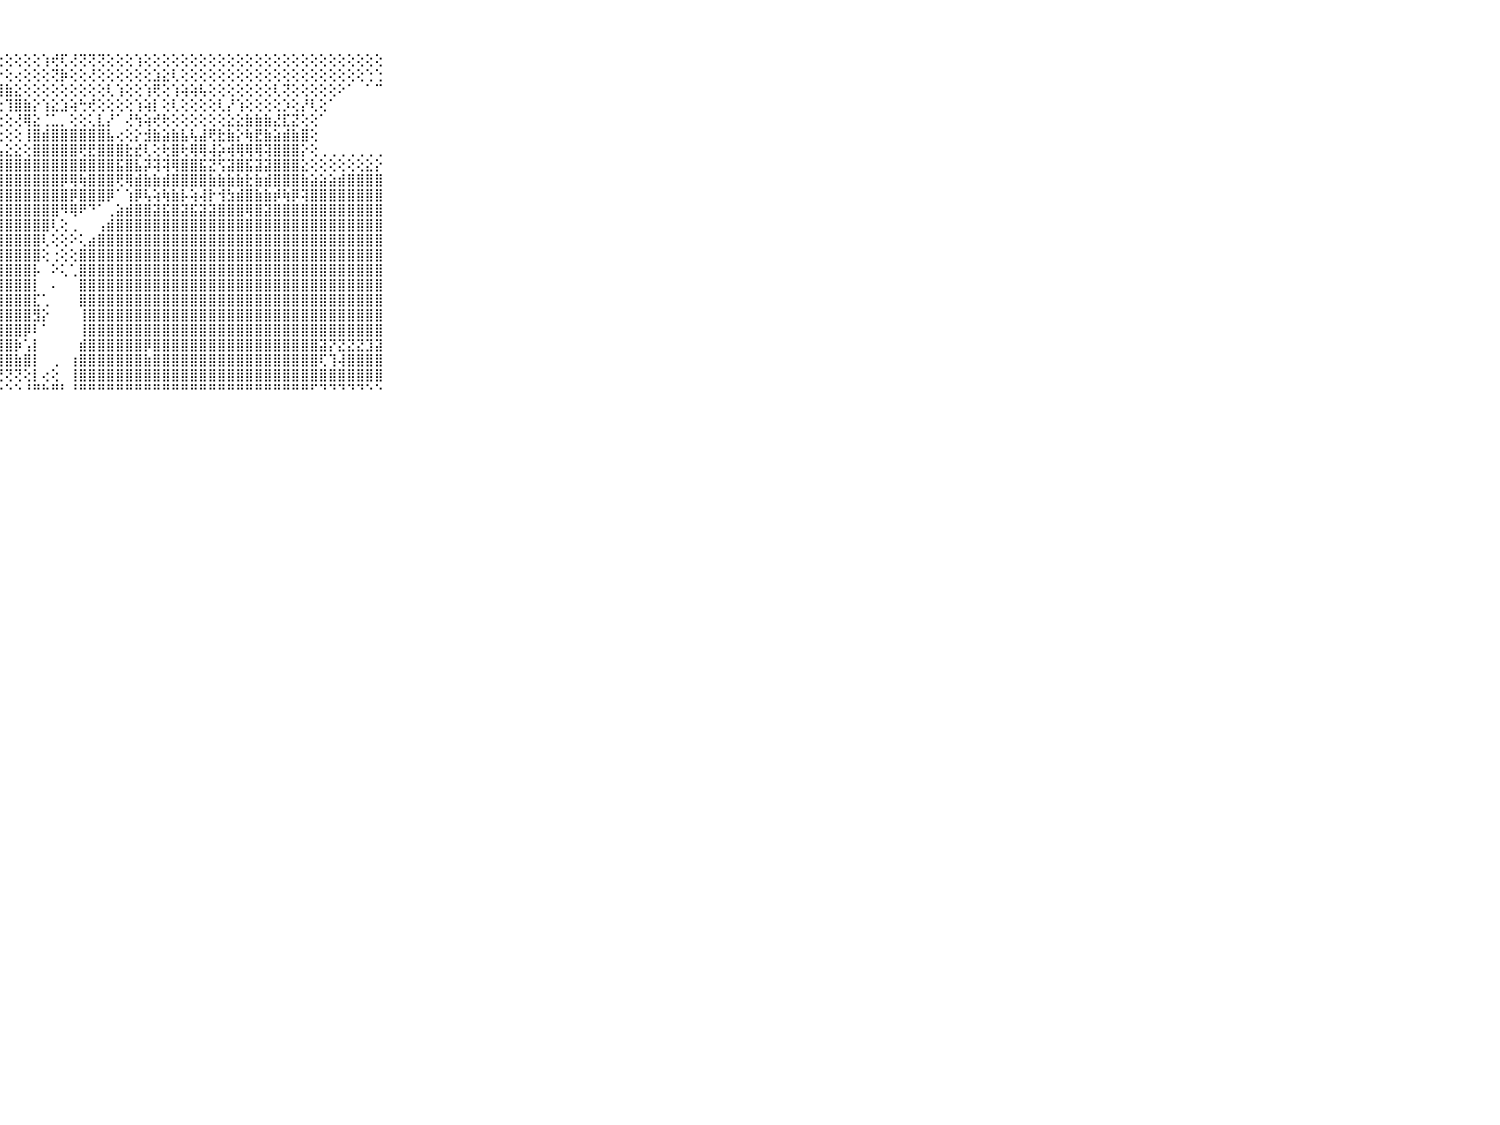

⠀⠀⠀⠀⠀⠀⠀⠀⠀⠀⠀⢑⢕⠕⠑⠁⠁⠑⠑⠗⠵⢵⣕⣕⢕⢕⢕⢕⢕⢕⢕⢕⢱⢞⢏⢜⢝⢝⢝⢕⢕⢕⢱⢕⢕⢕⢕⢕⢕⢕⢕⢕⢕⢕⢕⢕⢕⢕⢕⢕⢕⢕⢕⢕⢕⢕⢕⢕⢕⠀⠀⠀⠀⠀⠀⠀⠀⠀⠀⠀⠀
⠀⠀⠀⠀⠀⠀⠀⠀⠀⠀⠀⠛⢛⢟⢟⢻⠿⠷⠷⢆⠀⠁⠈⠝⢻⢷⣵⡕⢕⢔⢕⢕⢕⢝⡷⢕⢕⢜⢕⢕⢕⢕⢕⢕⣱⣕⢇⢕⢕⢕⢕⢕⢕⢕⢕⢕⢕⢕⢕⢕⢕⢕⢕⢕⢕⢕⢕⢑⢑⠀⠀⠀⠀⠀⠀⠀⠀⠀⠀⠀⠀
⠀⠀⠀⠀⠀⠀⠀⠀⠀⠀⠀⠀⢁⢁⢁⢑⢑⠑⢔⢁⢔⢕⢕⢔⢔⢕⢝⢿⣷⣕⢕⢕⢕⢕⢕⢕⢕⢕⢕⢇⢱⢕⢕⢱⢟⢕⢱⢵⢵⢧⢕⢕⢕⢕⢕⢕⢕⢇⢝⢕⢕⢕⢕⢕⠕⠁⠀⠁⠉⠀⠀⠀⠀⠀⠀⠀⠀⠀⠀⠀⠀
⠀⠀⠀⠀⠀⠀⠀⠀⠀⠀⠀⢔⢕⢕⢕⢕⢕⢄⢕⢕⢕⢕⢕⢕⢕⢕⢕⢕⢹⣿⣷⡕⢱⣕⣱⢵⢓⢞⢕⢕⢕⢕⢱⢵⡇⢕⢇⢕⢕⢕⢕⢇⡜⢱⢕⢕⢕⢕⡱⢕⡜⢇⢕⠁⠀⠀⠀⠀⠀⠀⠀⠀⠀⠀⠀⠀⠀⠀⠀⠀⠀
⠀⠀⠀⠀⠀⠀⠀⠀⠀⠀⠀⢕⢕⢕⢕⢕⢕⢕⢕⢕⢕⢕⢕⢕⢕⢕⢕⢕⢕⢜⢿⣕⢈⣁⡀⢕⢕⢅⣇⡜⠁⢜⢳⢵⢞⢗⢕⢕⢕⢕⢕⢕⣕⣕⣷⣷⣷⣜⣏⣝⢕⢕⠁⠀⠀⠀⠀⠀⠀⠀⠀⠀⠀⠀⠀⠀⠀⠀⠀⠀⠀
⠀⠀⠀⠀⠀⠀⠀⠀⠀⠀⠀⣿⣷⣧⣵⣵⣵⣵⣵⣵⡕⢕⢕⢕⢕⢕⢕⢕⢕⢕⢸⣿⣾⣿⣿⣿⣿⣿⣿⣧⢔⢕⡕⣺⣷⣵⣷⣧⢧⣼⢟⣗⣷⡕⢷⣟⣷⣵⣾⣷⣿⢕⠀⠀⠀⠀⠀⠀⠀⠀⠀⠀⠀⠀⠀⠀⠀⠀⠀⠀⠀
⠀⠀⠀⠀⠀⠀⠀⠀⠀⠀⠀⣿⣿⣿⣿⣿⣿⣿⣿⣿⣿⣿⣿⣷⣷⣷⣷⣧⣕⣕⢕⣿⣿⣿⣿⣿⢟⣟⣿⣿⣿⣗⣞⢇⢕⢗⣿⢗⢿⢿⢼⡵⢾⢿⢿⢿⢽⣿⣿⣿⡕⢕⢀⢀⢀⢀⢀⢀⢀⠀⠀⠀⠀⠀⠀⠀⠀⠀⠀⠀⠀
⠀⠀⠀⠀⠀⠀⠀⠀⠀⠀⠀⣿⣿⣿⣿⣿⣿⣿⣿⣿⣿⣿⣿⣿⣿⣿⣿⣿⣿⣿⣿⣿⣿⣿⣿⣿⣿⣿⣿⣿⣯⣿⣧⡽⢽⢽⢿⣿⣿⣯⣝⢫⣽⣿⣯⣽⣽⣿⣿⣿⣕⢕⢕⢕⢕⢕⢕⣕⡕⠀⠀⠀⠀⠀⠀⠀⠀⠀⠀⠀⠀
⠀⠀⠀⠀⠀⠀⠀⠀⠀⠀⠀⣿⣿⣿⣿⣿⣿⣿⣿⣿⣿⣿⣿⣿⣿⣿⣿⣿⣿⣿⣿⣿⣿⣿⡿⢿⢷⣿⣿⣿⢟⢿⣾⣷⣷⣾⣿⣿⣿⣿⣷⣷⣷⣷⣗⣷⣾⣿⣿⣿⣷⣵⣵⣵⣾⣿⣿⣿⣿⠀⠀⠀⠀⠀⠀⠀⠀⠀⠀⠀⠀
⠀⠀⠀⠀⠀⠀⠀⠀⠀⠀⠀⣿⣿⣿⣿⣿⣿⣿⣿⣿⣿⣿⣿⣿⣿⣿⣿⣿⣿⣿⣿⣿⣿⣿⣿⡿⣿⣿⣿⡿⠁⢱⡿⢧⢵⢷⣷⡧⢵⢼⡗⢺⣳⣾⣿⣷⣷⡾⢷⡿⢽⣿⣿⣿⣿⣿⣿⣿⣿⠀⠀⠀⠀⠀⠀⠀⠀⠀⠀⠀⠀
⠀⠀⠀⠀⠀⠀⠀⠀⠀⠀⠀⣿⣿⣿⣿⣿⣿⣿⣿⣿⣿⣿⣿⣿⣿⣿⣿⣿⣿⣿⣿⣿⣿⣿⠻⢿⠟⠙⠁⢀⣵⣾⣿⣿⣽⣯⣿⣽⣯⣽⣽⣿⣿⣿⢿⣿⣽⣿⣿⣿⣿⣿⣿⣿⣿⣿⣿⣿⣿⠀⠀⠀⠀⠀⠀⠀⠀⠀⠀⠀⠀
⠀⠀⠀⠀⠀⠀⠀⠀⠀⠀⠀⣿⣿⣿⣿⣿⣿⣿⣿⣿⣿⣿⣿⣿⣿⣿⣿⣿⣿⣿⣿⣿⣿⢇⢕⢀⠀⠀⢠⣾⣿⣿⣿⣿⣿⣿⣿⣿⣿⣿⣿⣿⣿⣿⣿⣿⣿⣿⣿⣿⣿⣿⣿⣿⣿⣿⣿⣿⣿⠀⠀⠀⠀⠀⠀⠀⠀⠀⠀⠀⠀
⠀⠀⠀⠀⠀⠀⠀⠀⠀⠀⠀⣿⣿⣿⣿⣿⣿⣿⣿⣿⣿⣿⣿⣿⣿⣿⣿⣿⣿⣿⣿⣿⢇⢕⢕⠕⢅⣴⣿⣿⣿⣿⣿⣿⣿⣿⣿⣿⣿⣿⣿⣿⣿⣿⣿⣿⣿⣿⣿⣿⣿⣿⣿⣿⣿⣿⣿⣿⣿⠀⠀⠀⠀⠀⠀⠀⠀⠀⠀⠀⠀
⠀⠀⠀⠀⠀⠀⠀⠀⠀⠀⠀⣿⣿⣿⣿⣿⣿⣿⣿⣿⣿⣿⣿⣿⣿⣿⣿⣿⣿⣿⣿⣿⢕⢐⢕⢕⣿⣿⣿⣿⣿⣿⣿⣿⣿⣿⣿⣿⣿⣿⣿⣿⣿⣿⣿⣿⣿⣿⣿⣿⣿⣿⣿⣿⣿⣿⣿⣿⣿⠀⠀⠀⠀⠀⠀⠀⠀⠀⠀⠀⠀
⠀⠀⠀⠀⠀⠀⠀⠀⠀⠀⠀⣿⣿⣿⣿⣿⣿⣿⣿⣿⣿⣿⣿⣿⣿⣿⣿⣿⣿⣿⣿⡧⠀⠕⢅⢁⣿⣿⣿⣿⣿⣿⣿⣿⣿⣿⣿⣿⣿⣿⣿⣿⣿⣿⣿⣿⣿⣿⣿⣿⣿⣿⣿⣿⣿⣿⣿⣿⣿⠀⠀⠀⠀⠀⠀⠀⠀⠀⠀⠀⠀
⠀⠀⠀⠀⠀⠀⠀⠀⠀⠀⠀⣿⣿⣿⣿⣿⣿⣿⣿⣿⣿⣿⣿⣿⣿⣿⣿⣿⣿⣿⣿⡇⠀⠄⠀⠀⣿⣿⣿⣿⣿⣿⣿⣿⣿⣿⣿⣿⣿⣿⣿⣿⣿⣿⣿⣿⣿⣿⣿⣿⣿⣿⣿⣿⣿⣿⣿⣿⣿⠀⠀⠀⠀⠀⠀⠀⠀⠀⠀⠀⠀
⠀⠀⠀⠀⠀⠀⠀⠀⠀⠀⠀⣿⣿⣿⣿⣿⣿⣿⣿⣿⣿⣿⣿⣿⣿⣿⣿⣿⣿⣿⣿⣏⢁⠀⠀⠀⣿⣿⣿⣿⣿⣿⣿⣿⣿⣿⣿⣿⣿⣿⣿⣿⣿⣿⣿⣿⣿⣿⣿⣿⣿⣿⣿⣿⣿⣿⣿⣿⣿⠀⠀⠀⠀⠀⠀⠀⠀⠀⠀⠀⠀
⠀⠀⠀⠀⠀⠀⠀⠀⠀⠀⠀⣿⣿⣿⣿⣿⣿⣿⣿⣿⣿⣿⣿⣿⣿⣿⣿⣿⣿⣿⣿⣻⡕⠀⠀⠀⢸⣿⣿⣿⣿⣿⣿⣿⣿⣿⣿⣿⣿⣿⣿⣿⣿⣿⣿⣿⣿⣿⣿⣿⣿⣿⣿⣿⣿⣿⣿⣿⣿⠀⠀⠀⠀⠀⠀⠀⠀⠀⠀⠀⠀
⠀⠀⠀⠀⠀⠀⠀⠀⠀⠀⠀⣿⣿⣿⣿⣿⣿⣿⣿⣿⣿⣿⣿⣿⣿⣿⣿⣿⣿⣿⡿⠇⠁⠀⠀⠀⢸⣿⣿⣿⣿⣿⣿⣿⣿⣿⣿⣿⣿⣿⣿⣿⣿⣿⣿⣿⣿⣿⣿⣿⣿⣿⣿⣿⣿⣿⣿⣿⣿⠀⠀⠀⠀⠀⠀⠀⠀⠀⠀⠀⠀
⠀⠀⠀⠀⠀⠀⠀⠀⠀⠀⠀⣿⣿⣿⣿⣿⣿⣿⣿⣿⣿⣿⣿⣿⣿⣿⣿⣿⣿⡷⢡⡇⠀⠀⠀⠀⣾⣿⣿⣿⣿⣿⣿⡿⣿⣿⣿⣿⣿⣿⣿⣿⣿⣿⣿⣿⣿⣿⣿⣿⣿⣿⣽⡝⣝⣝⣝⣹⣽⠀⠀⠀⠀⠀⠀⠀⠀⠀⠀⠀⠀
⠀⠀⠀⠀⠀⠀⠀⠀⠀⠀⠀⣿⣿⣿⣿⣿⣿⣿⣿⣿⣿⣿⣿⣿⣿⣿⣿⣿⣿⣷⣿⡇⠀⢀⠀⢰⣿⣿⣿⣿⣿⣿⣿⣷⣿⣿⣿⣿⣿⣿⣿⣿⣿⣿⣿⣿⣿⣿⣿⣿⣿⣿⢏⢹⢼⣿⣿⣿⣿⠀⠀⠀⠀⠀⠀⠀⠀⠀⠀⠀⠀
⠀⠀⠀⠀⠀⠀⠀⠀⠀⠀⠀⢝⢝⢝⢝⢝⢝⢝⢝⢝⢝⢝⢝⢕⢏⢕⢕⢝⢝⢝⢕⡇⢔⢕⠀⢸⣿⣿⣿⣿⣿⣿⣿⣿⣿⣿⣿⣿⣿⣿⣿⣿⣿⣿⣿⣿⣿⣿⣿⣿⣿⣿⣿⣿⣿⣿⣿⣿⣿⠀⠀⠀⠀⠀⠀⠀⠀⠀⠀⠀⠀
⠀⠀⠀⠀⠀⠀⠀⠀⠀⠀⠀⠘⠑⠘⠛⠙⠓⠓⠛⠃⠑⠛⠓⠓⠑⠑⠑⠑⠑⠑⠘⠛⠓⠛⠃⠘⠛⠛⠛⠛⠛⠛⠛⠛⠛⠛⠛⠛⠛⠛⠛⠛⠛⠛⠛⠛⠛⠛⠛⠛⠛⠋⠙⠙⠙⠙⠙⠑⠑⠀⠀⠀⠀⠀⠀⠀⠀⠀⠀⠀⠀